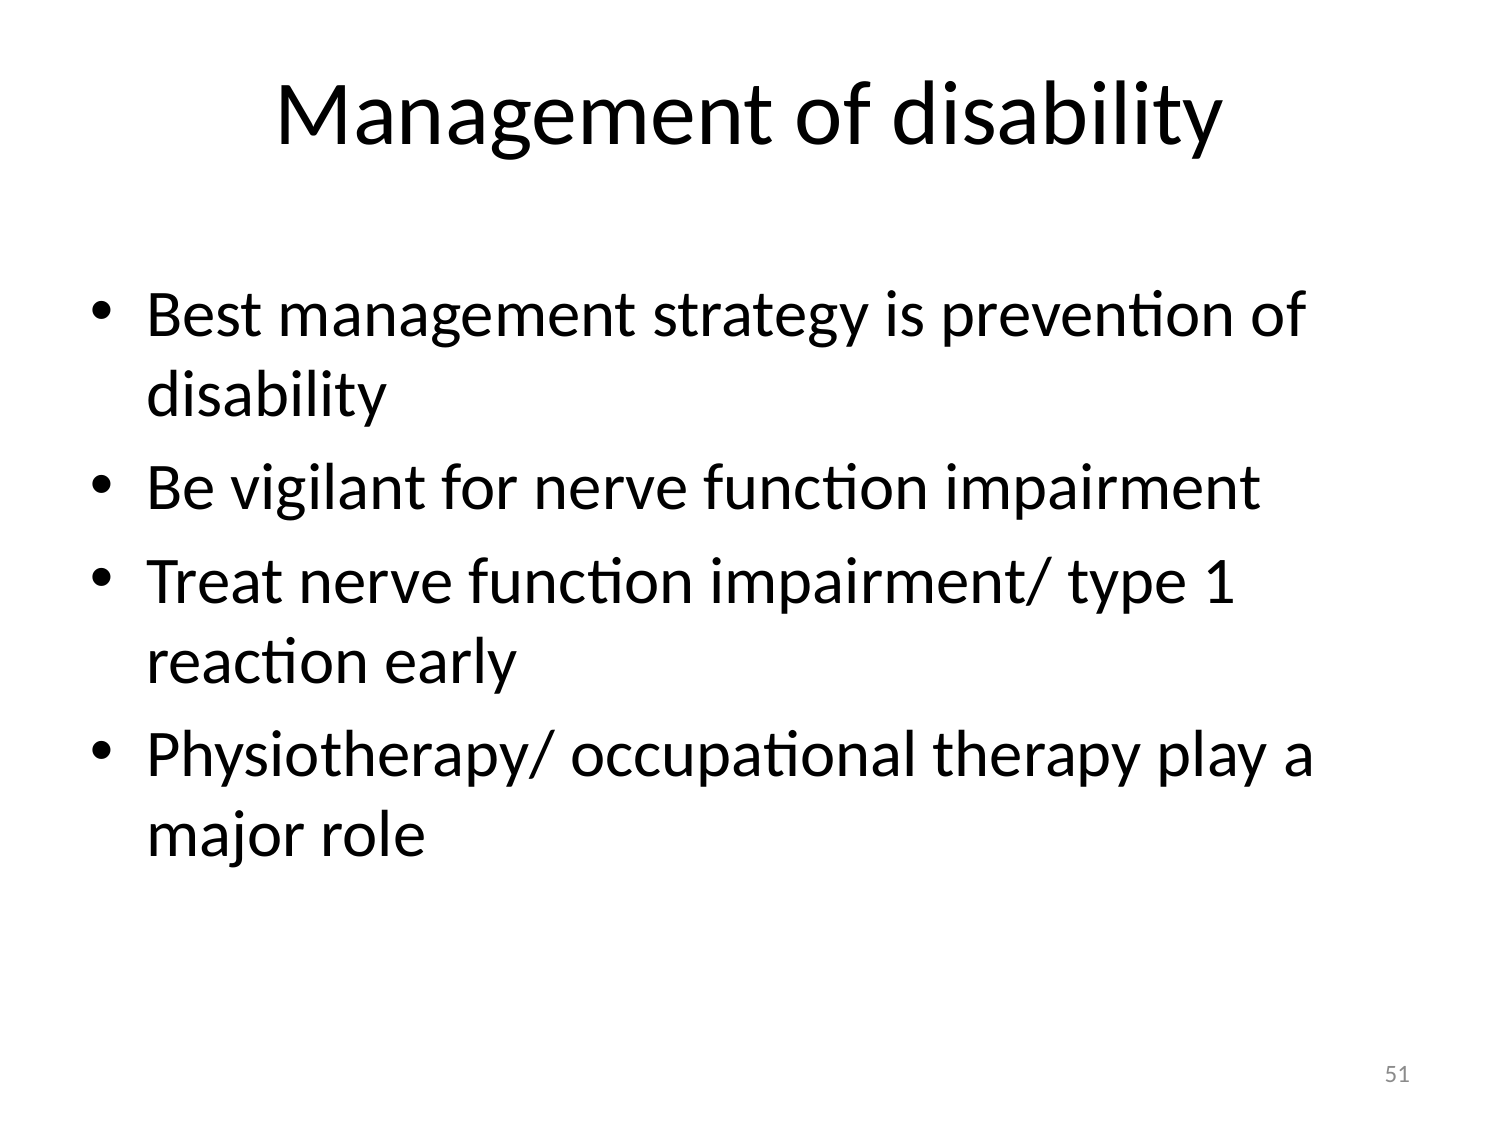

Management of disability
Best management strategy is prevention of disability
Be vigilant for nerve function impairment
Treat nerve function impairment/ type 1 reaction early
Physiotherapy/ occupational therapy play a major role
51